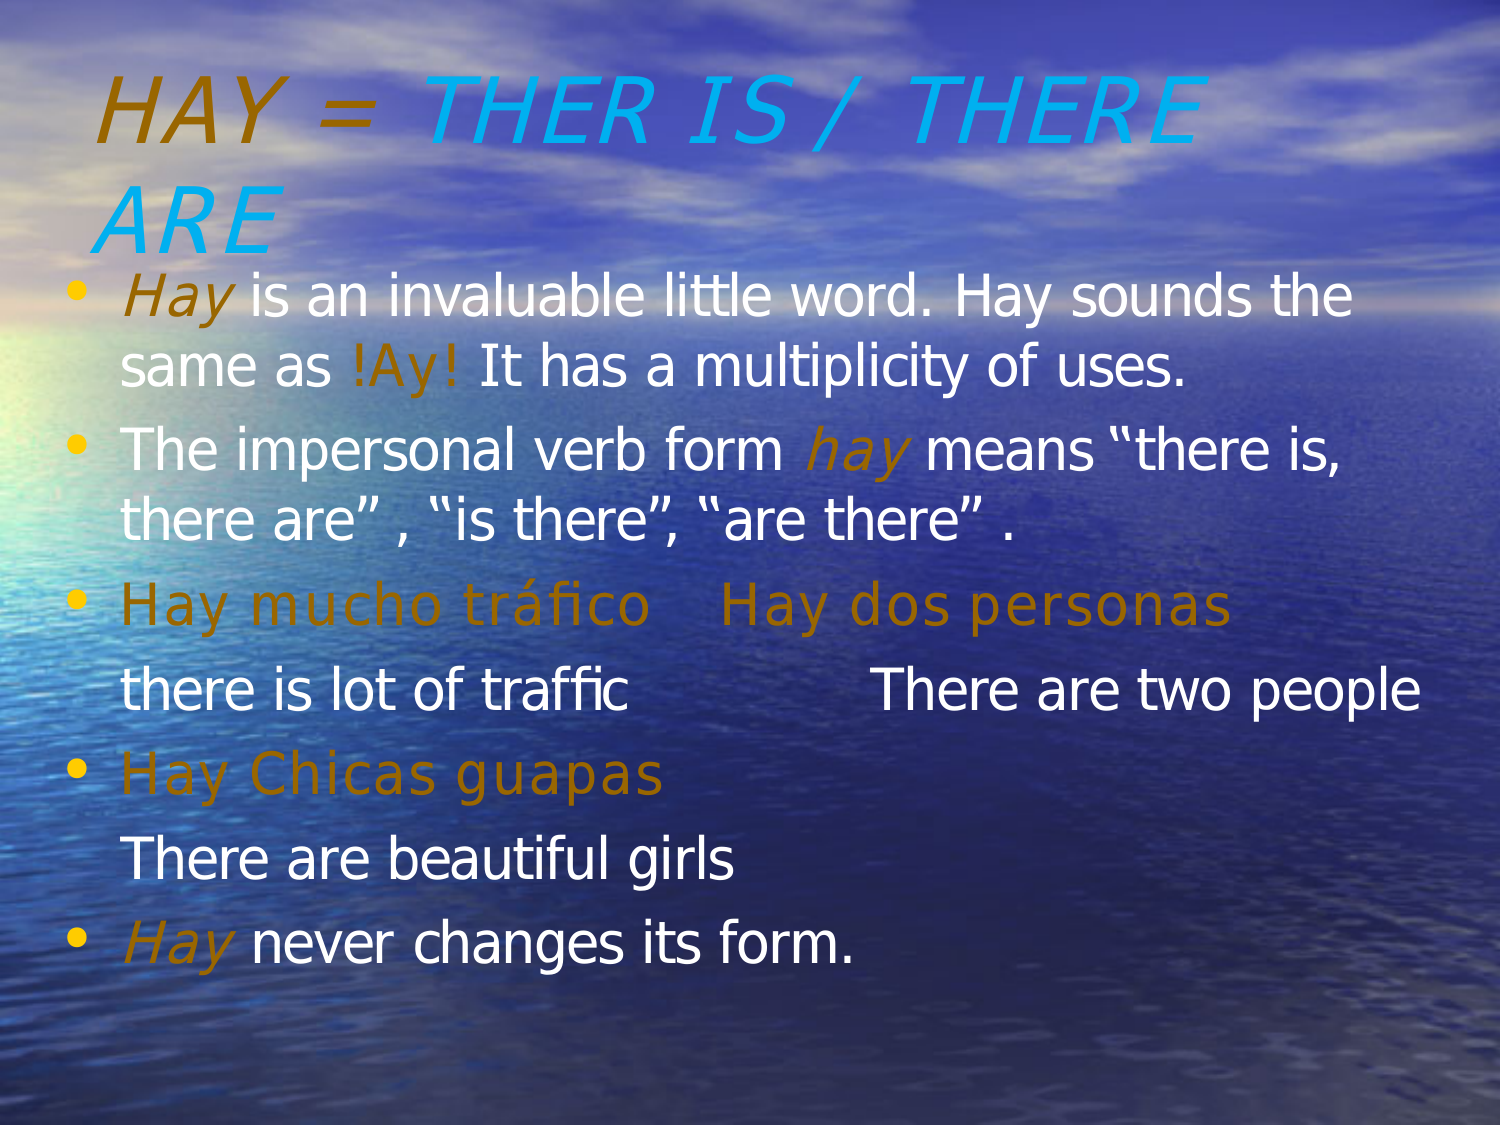

HAY = THER IS / THERE ARE
Hay is an invaluable little word. Hay sounds the same as !Ay! It has a multiplicity of uses.
The impersonal verb form hay means “there is, there are” , “is there”, “are there” .
Hay mucho tráfico	Hay dos personas
	there is lot of traffic		There are two people
Hay Chicas guapas
	There are beautiful girls
Hay never changes its form.